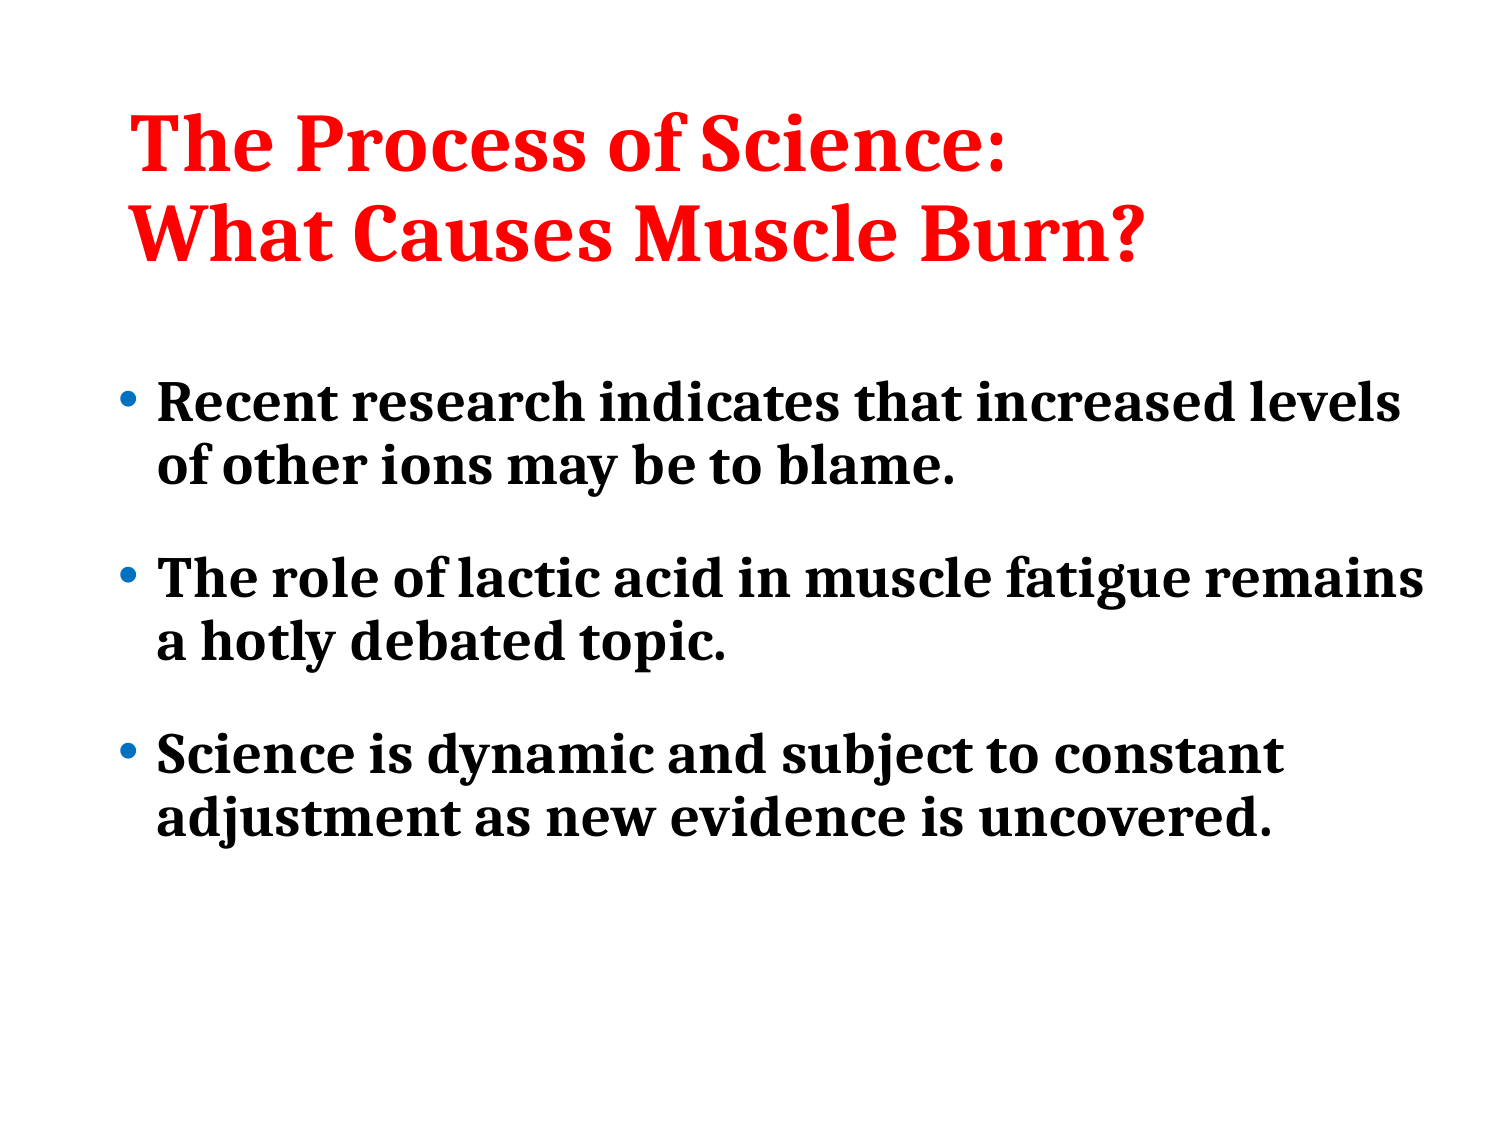

# The Process of Science: What Causes Muscle Burn?
Recent research indicates that increased levels of other ions may be to blame.
The role of lactic acid in muscle fatigue remains a hotly debated topic.
Science is dynamic and subject to constant adjustment as new evidence is uncovered.